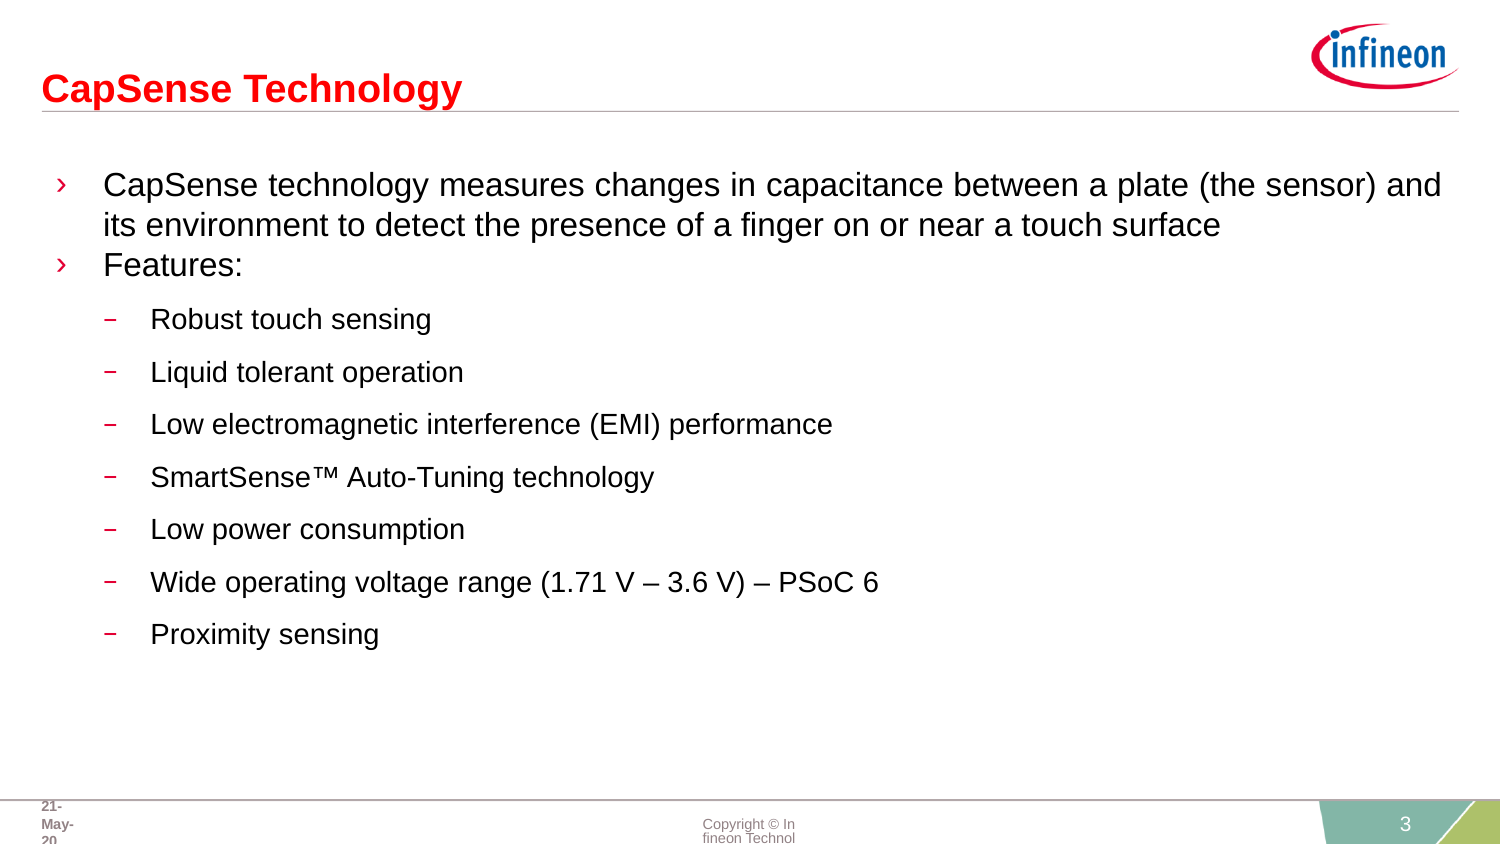

# CapSense Technology
CapSense technology measures changes in capacitance between a plate (the sensor) and its environment to detect the presence of a finger on or near a touch surface
Features:
Robust touch sensing
Liquid tolerant operation
Low electromagnetic interference (EMI) performance
SmartSense™ Auto-Tuning technology
Low power consumption
Wide operating voltage range (1.71 V – 3.6 V) – PSoC 6
Proximity sensing
21-May-20
Copyright © Infineon Technologies AG 2020. All rights reserved.
3